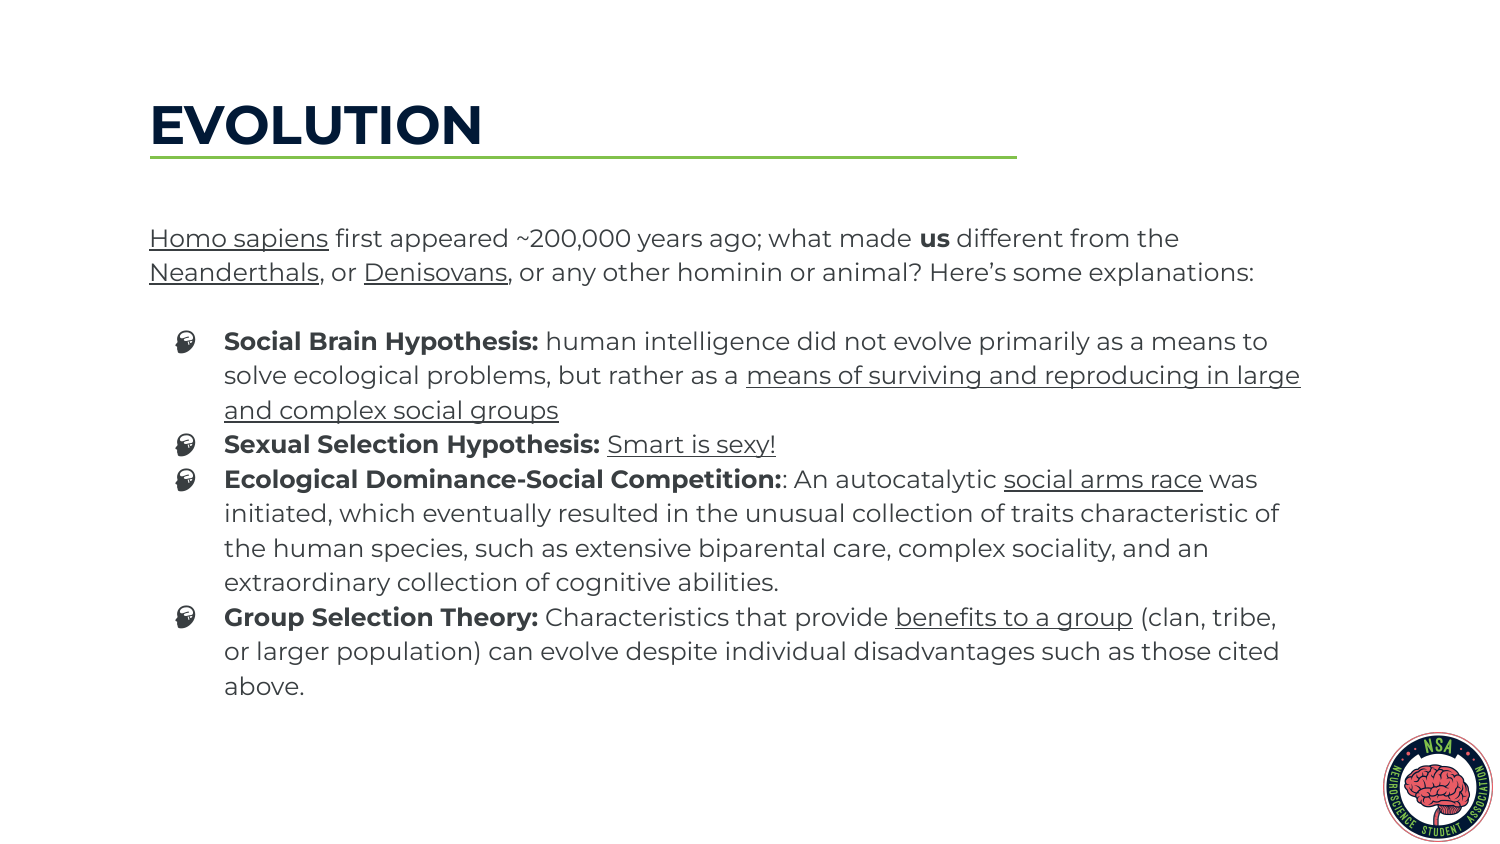

# EVOLUTION
Homo sapiens first appeared ~200,000 years ago; what made us different from the Neanderthals, or Denisovans, or any other hominin or animal? Here’s some explanations:

Social Brain Hypothesis: human intelligence did not evolve primarily as a means to solve ecological problems, but rather as a means of surviving and reproducing in large and complex social groups
Sexual Selection Hypothesis: Smart is sexy!
Ecological Dominance-Social Competition:: An autocatalytic social arms race was initiated, which eventually resulted in the unusual collection of traits characteristic of the human species, such as extensive biparental care, complex sociality, and an extraordinary collection of cognitive abilities.
Group Selection Theory: Characteristics that provide benefits to a group (clan, tribe, or larger population) can evolve despite individual disadvantages such as those cited above.